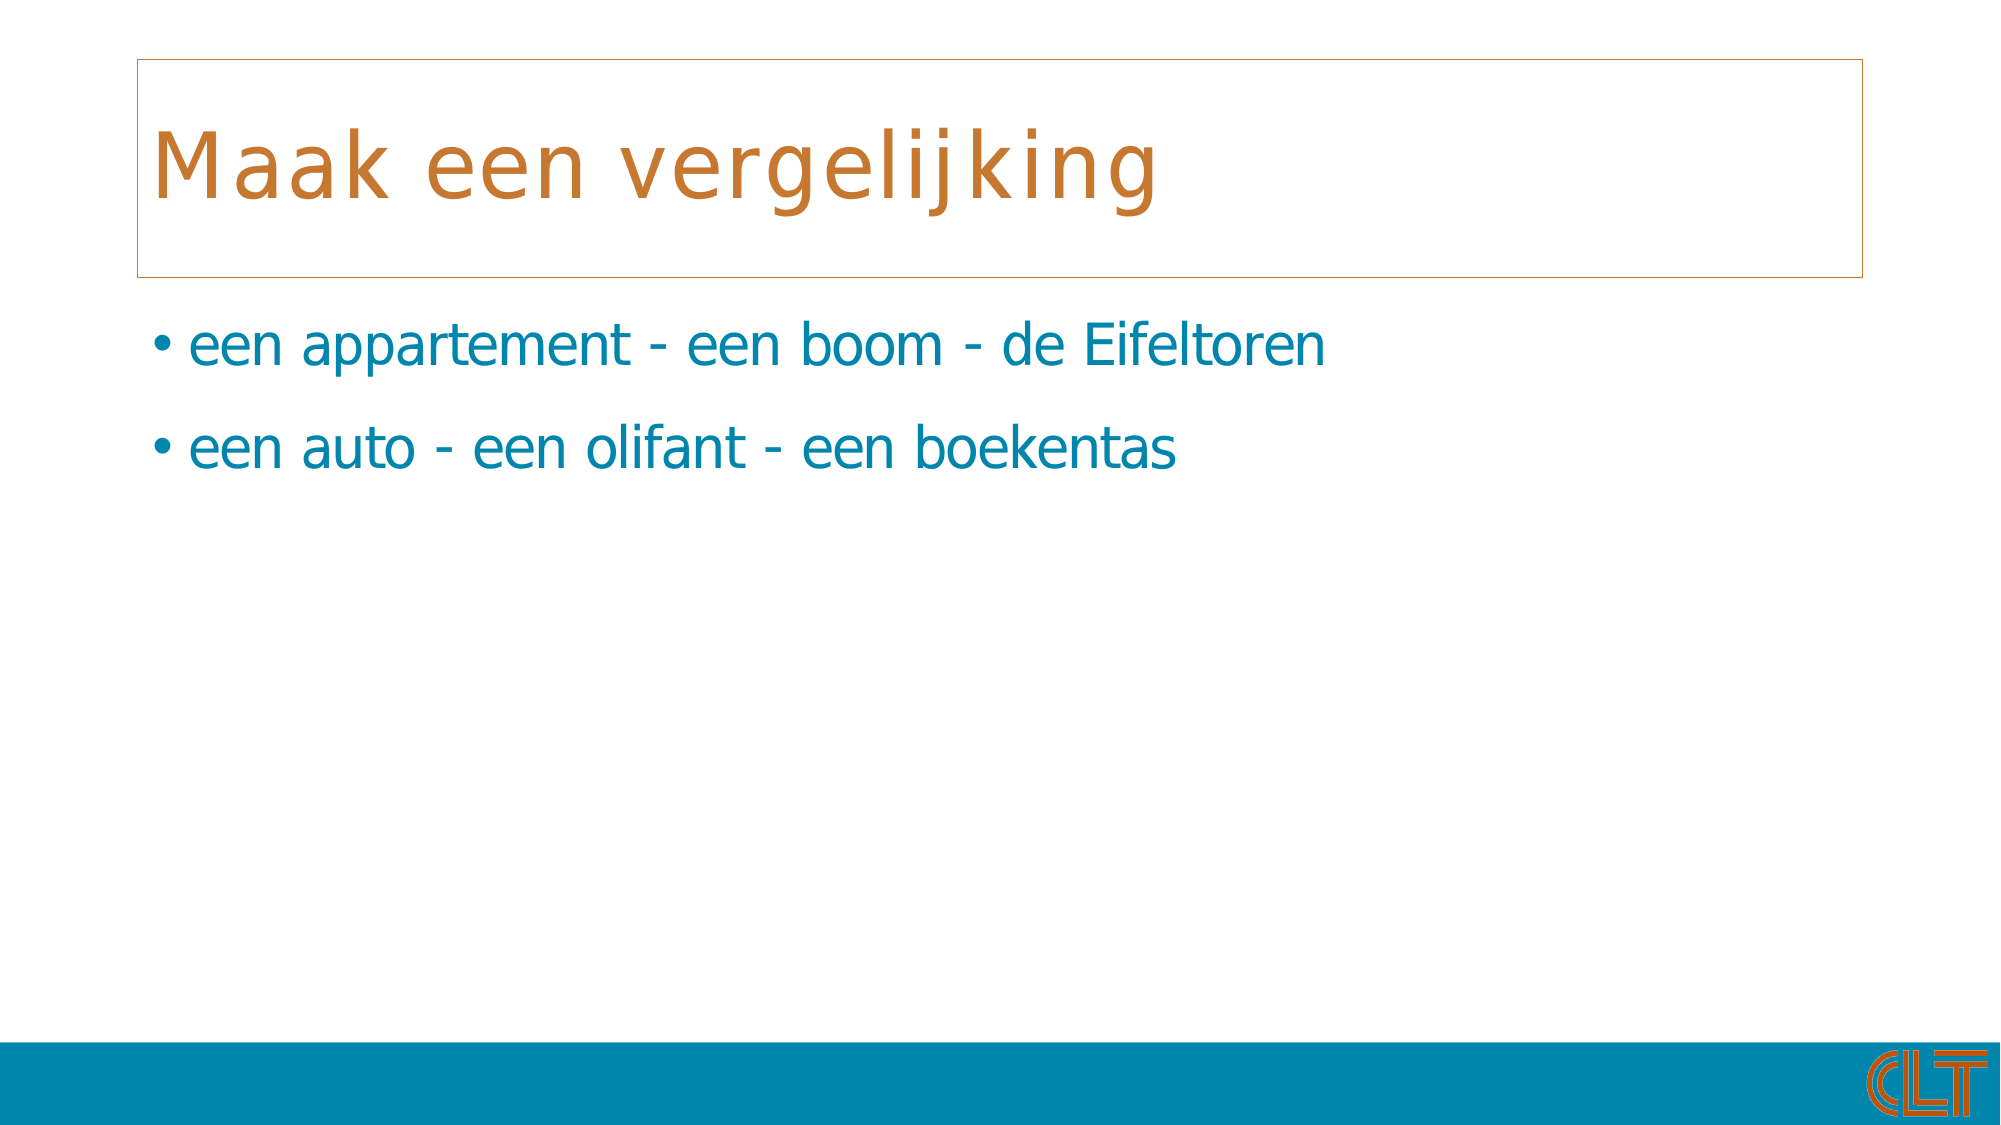

# Maak een vergelijking
een appartement - een boom - de Eifeltoren
een auto - een olifant - een boekentas